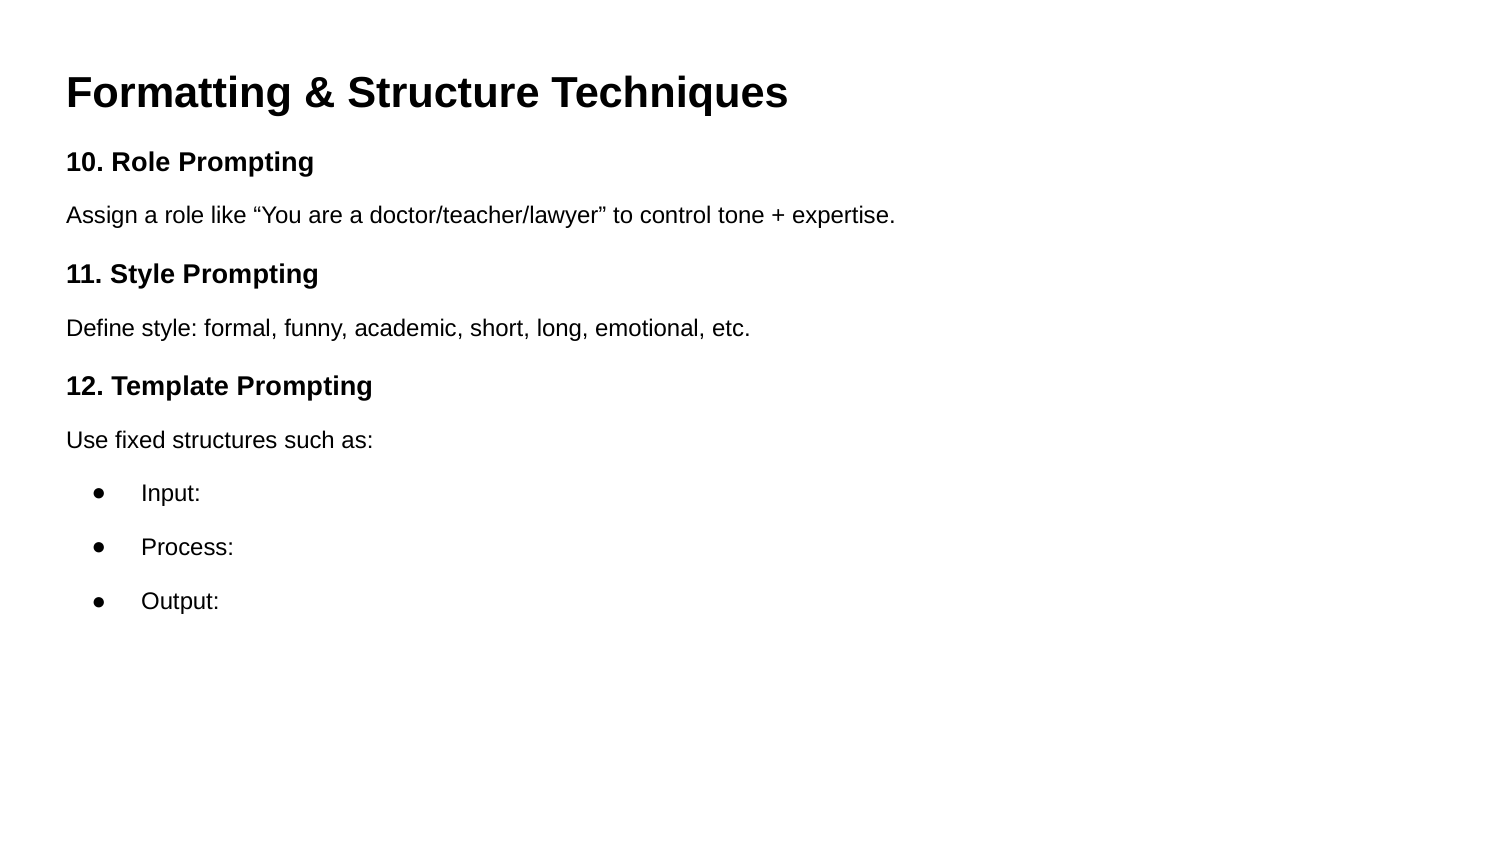

Formatting & Structure Techniques
10. Role Prompting
Assign a role like “You are a doctor/teacher/lawyer” to control tone + expertise.
11. Style Prompting
Define style: formal, funny, academic, short, long, emotional, etc.
12. Template Prompting
Use fixed structures such as:
Input:
Process:
Output: